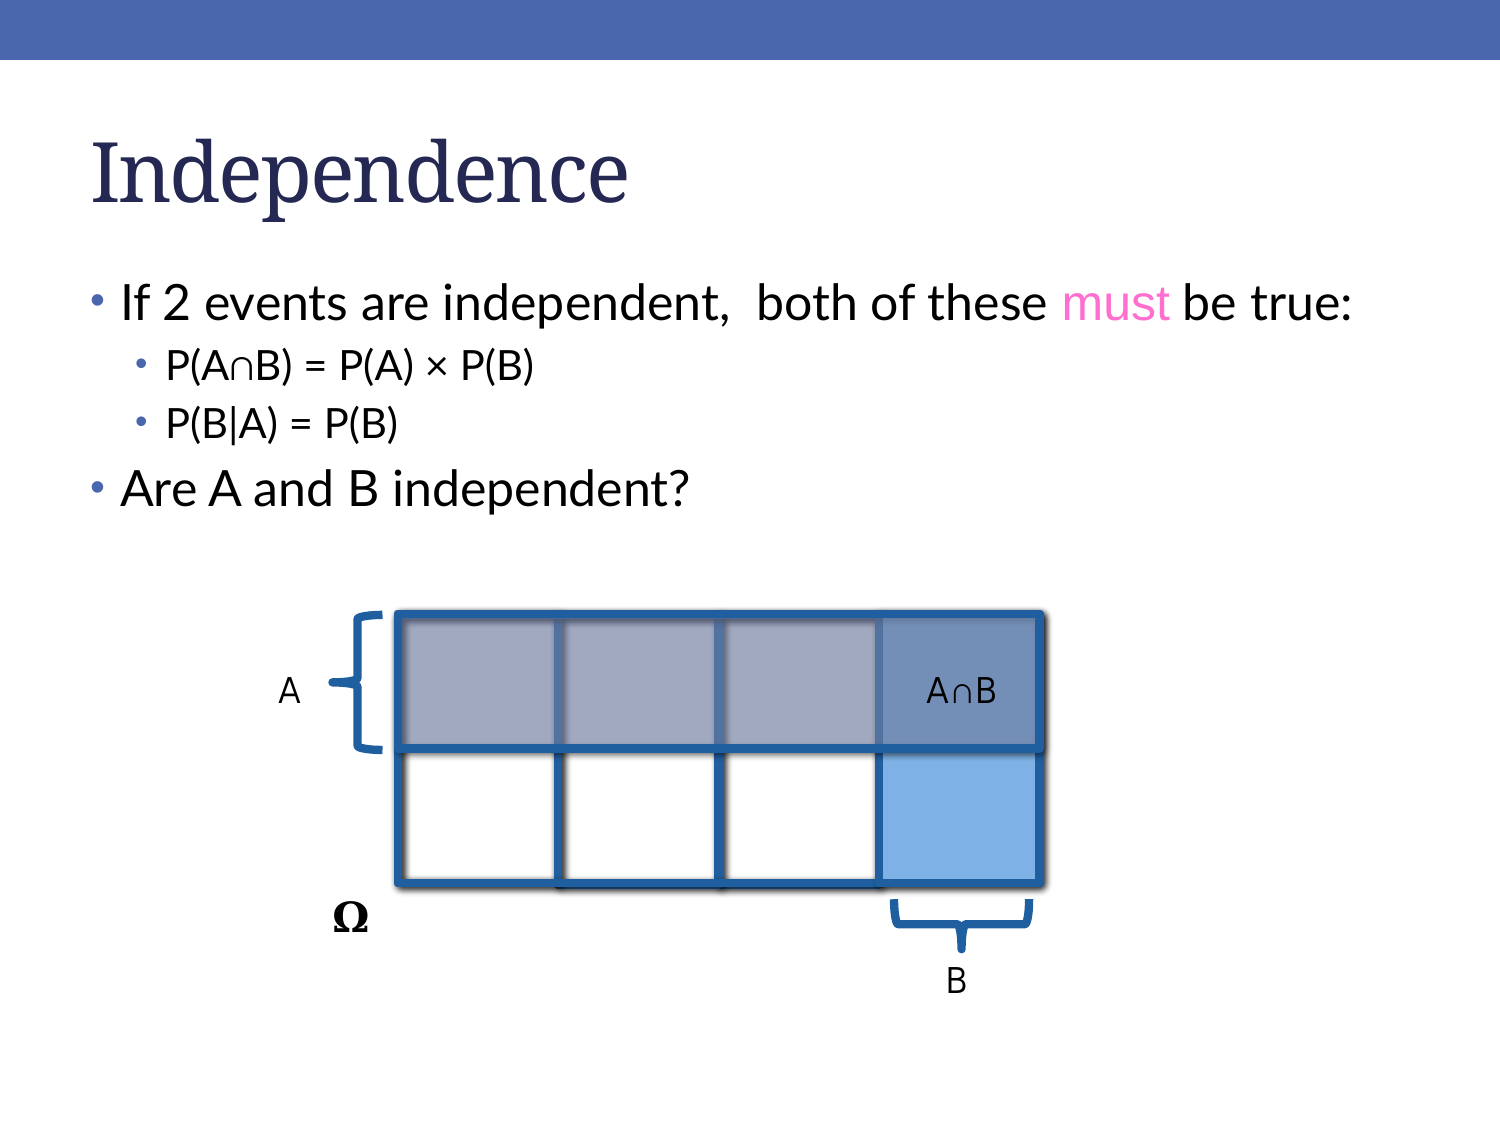

# Independence
If 2 events are independent,  both of these must be true:
P(A∩B) = P(A) × P(B)
P(B|A) = P(B)
Are A and B independent?

A
A∩B

𝛀
B